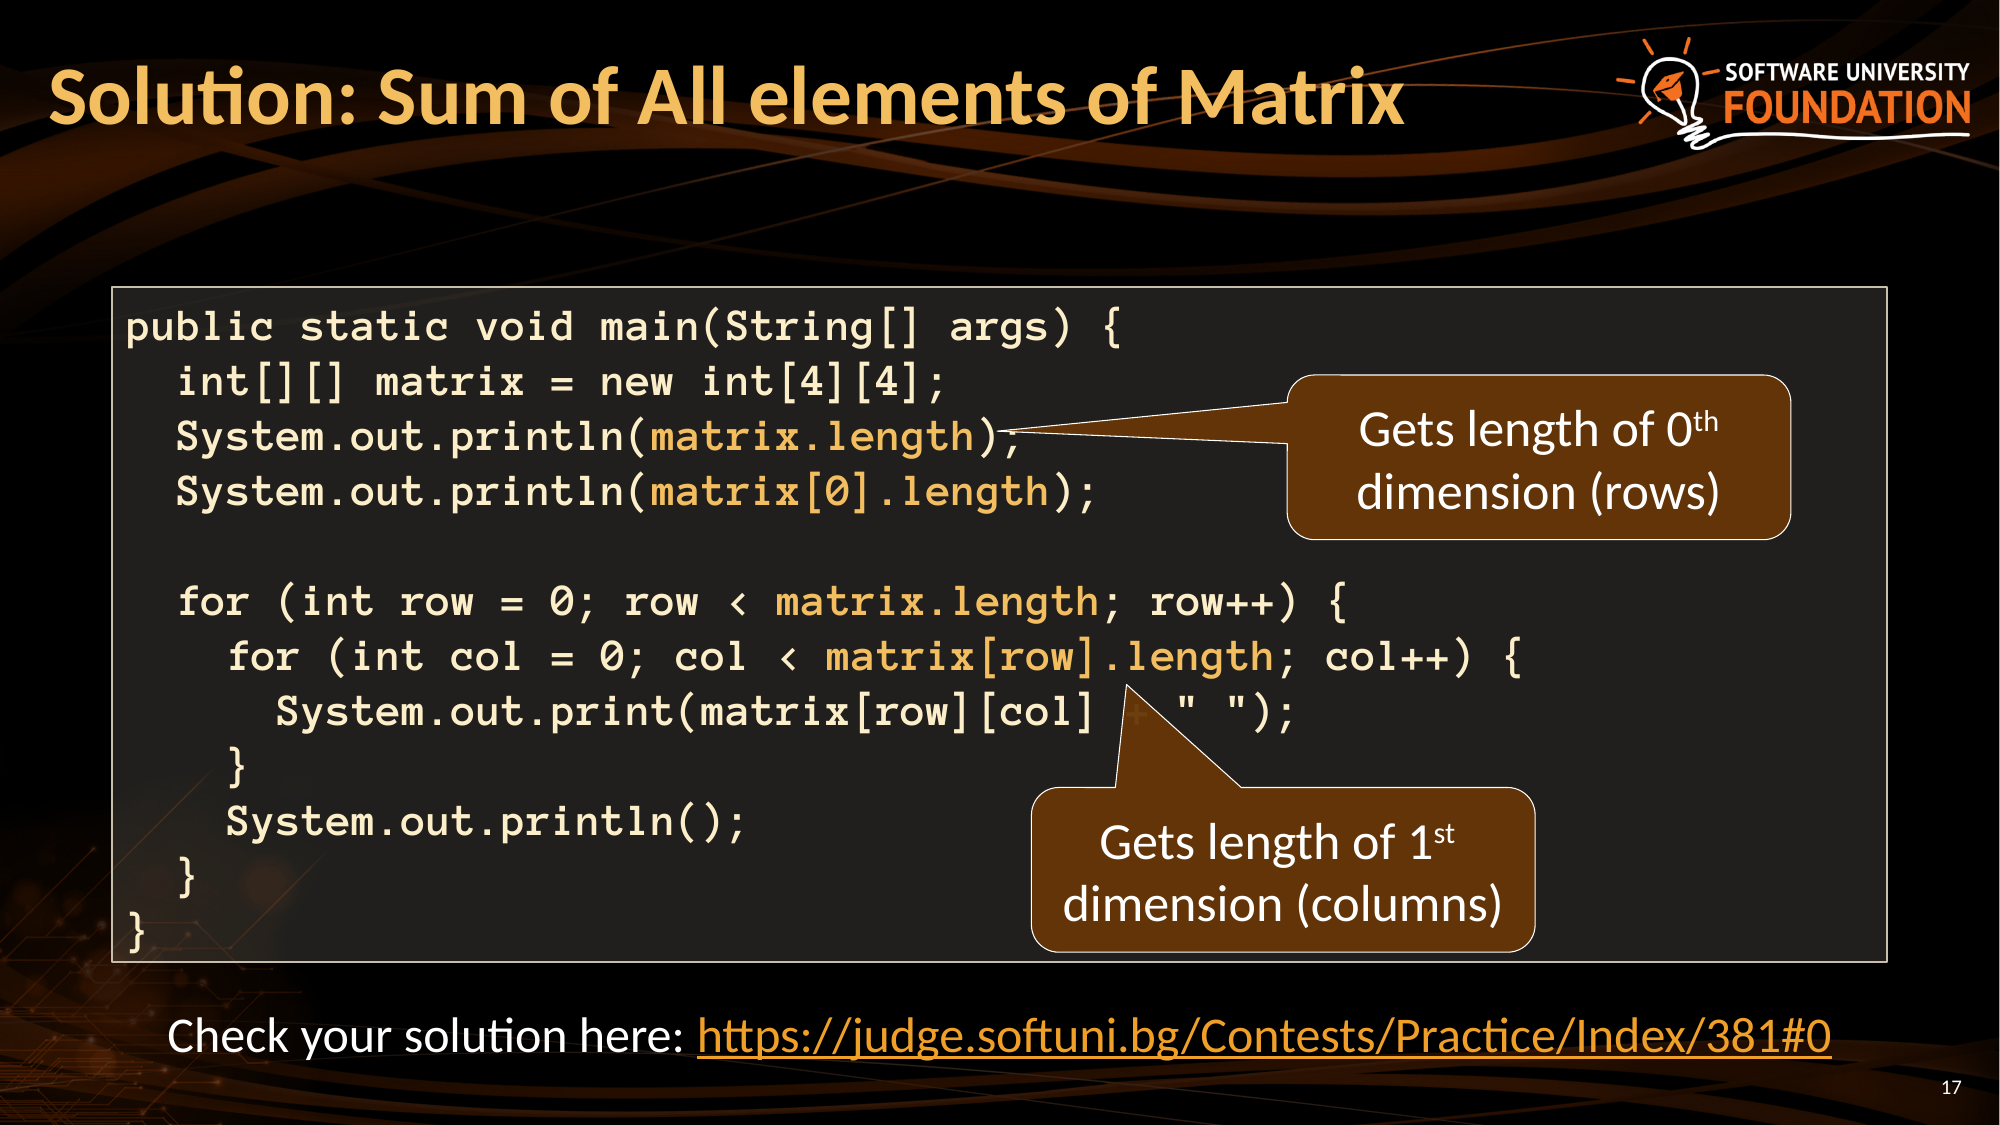

# Solution: Sum of All elements of Matrix
public static void main(String[] args) {
  int[][] matrix = new int[4][4];
  System.out.println(matrix.length);
  System.out.println(matrix[0].length);

  for (int row = 0; row < matrix.length; row++) {
    for (int col = 0; col < matrix[row].length; col++) {
      System.out.print(matrix[row][col] + " ");
    }
    System.out.println();
  }
}
Gets length of 0th dimension (rows)
Gets length of 1st  dimension (columns)
Check your solution here: https://judge.softuni.bg/Contests/Practice/Index/381#0
17